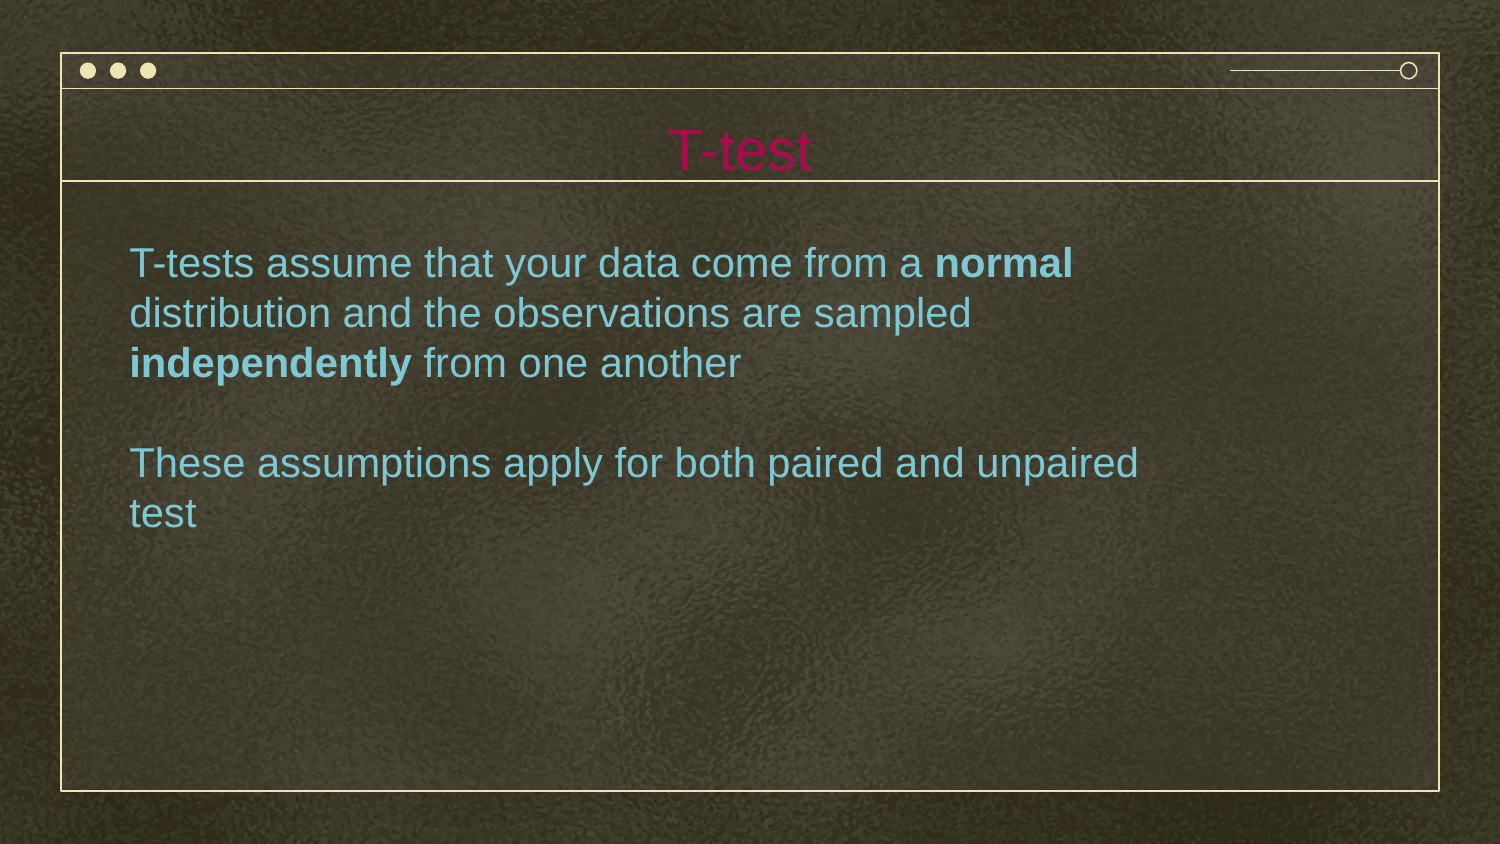

# T-test
T-tests assume that your data come from a normal distribution and the observations are sampled independently from one another

These assumptions apply for both paired and unpaired test